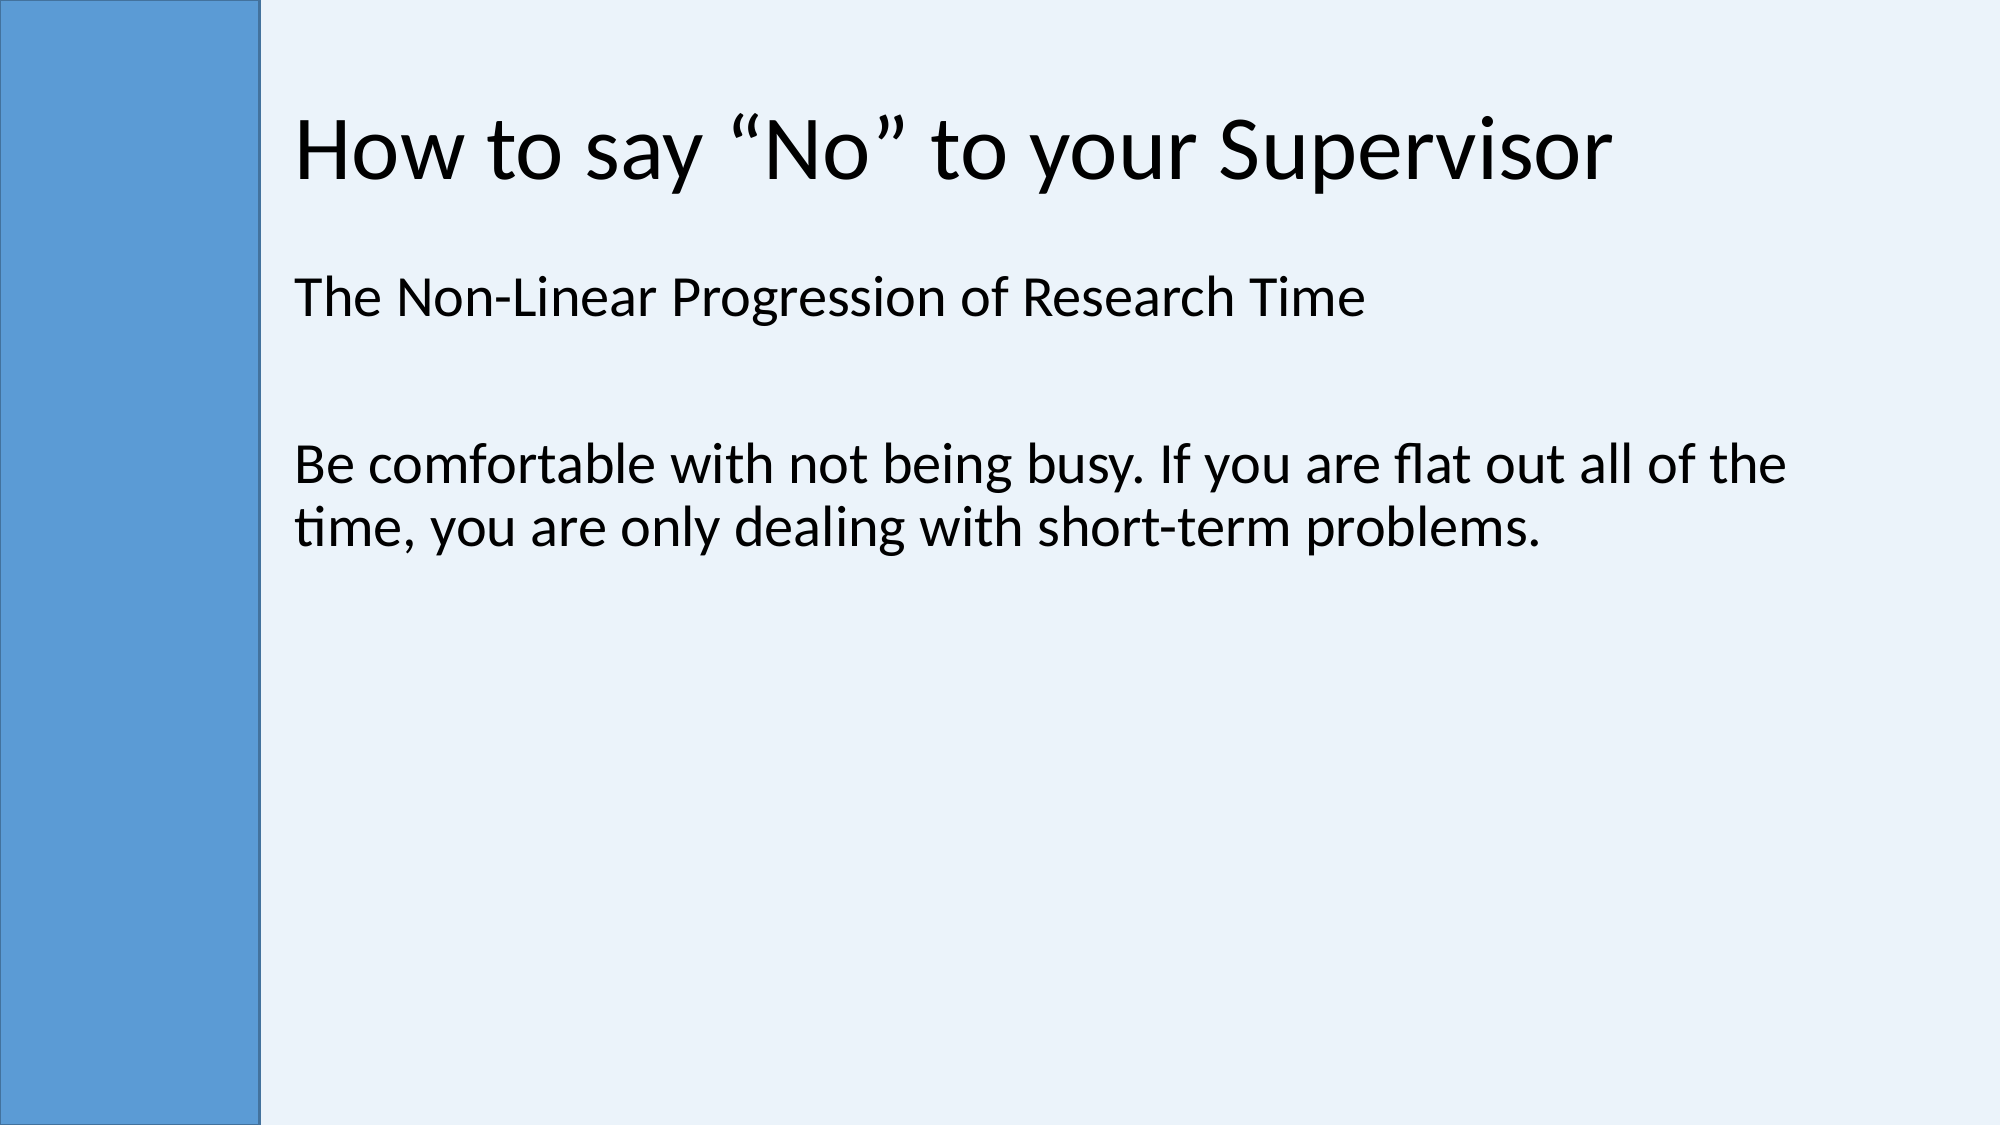

# How to say “No” to your Supervisor
The Non-Linear Progression of Research Time

Be comfortable with not being busy. If you are flat out all of the time, you are only dealing with short-term problems.